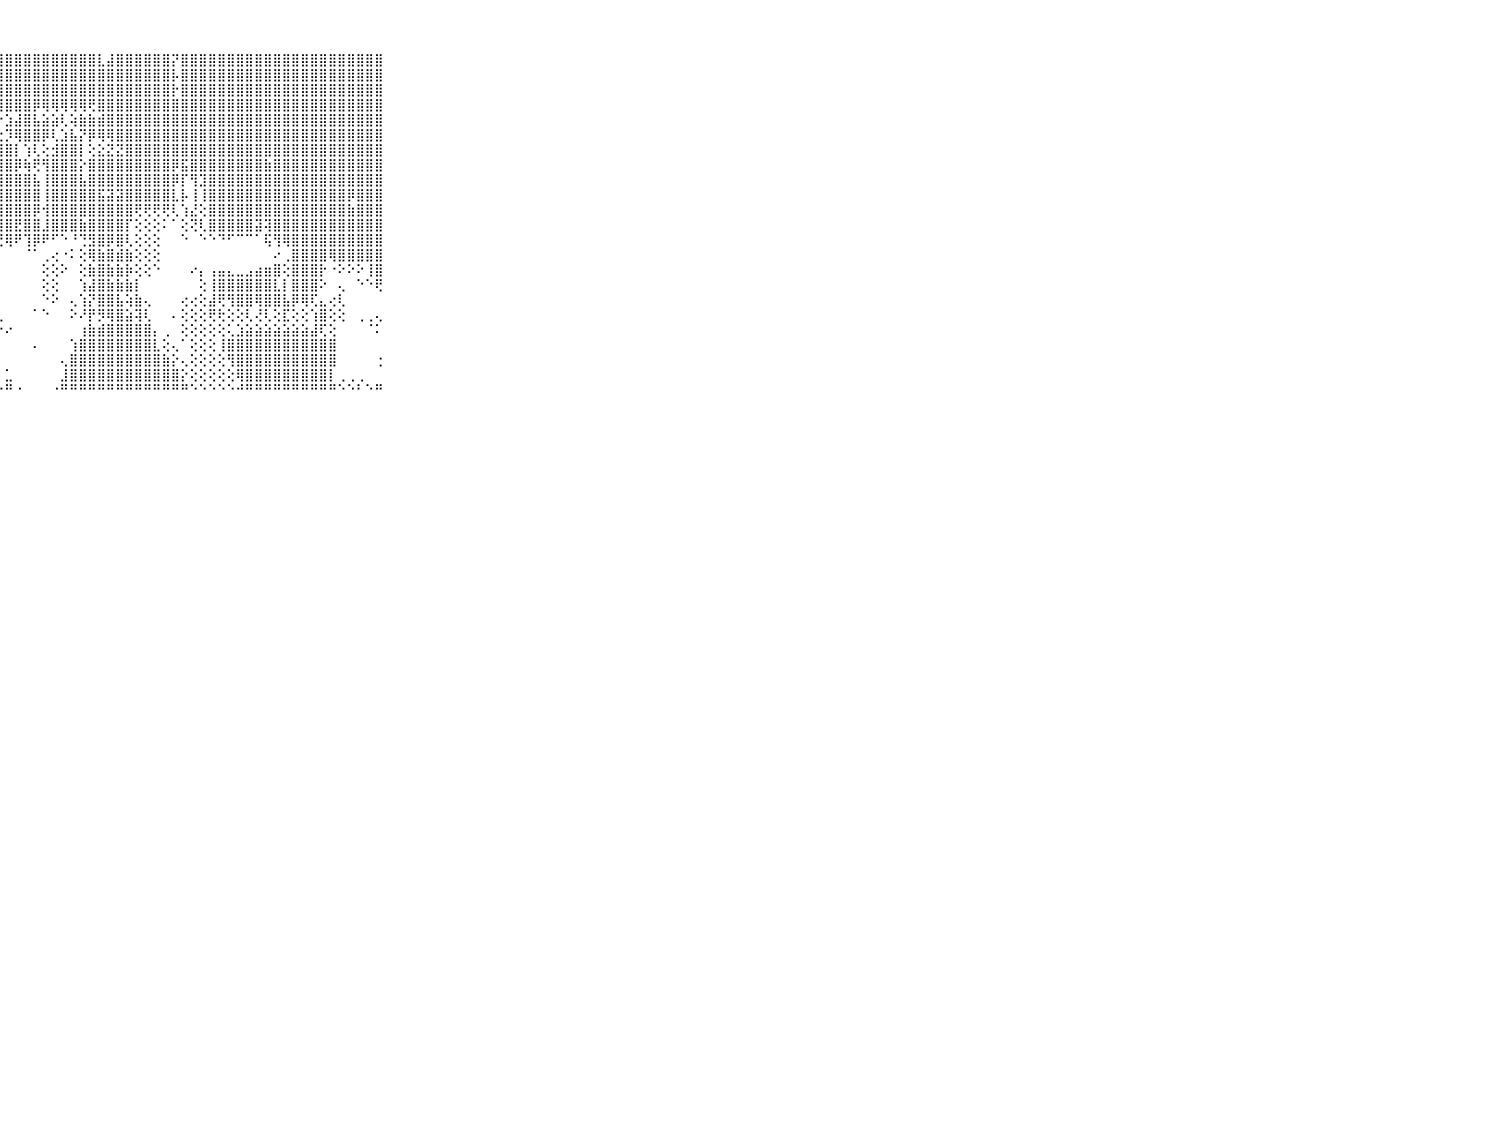

⠀⠀⠀⠀⠀⠀⠀⠀⠀⠀⠀⢿⢇⣱⣼⢻⢿⣿⣿⣿⣿⣿⣿⣿⣿⣿⣿⣿⣿⣿⣿⣿⣿⣿⣿⣿⣿⣿⣇⣼⣿⣿⣿⣿⣿⣿⡝⣿⣿⣿⣿⣿⣿⣿⣿⣿⣿⣿⣿⣿⣿⣿⣿⣿⣿⣿⣿⣿⣿⠀⠀⠀⠀⠀⠀⠀⠀⠀⠀⠀⠀
⠀⠀⠀⠀⠀⠀⠀⠀⠀⠀⠀⢕⣺⣿⣿⣧⣼⣿⣿⣿⣿⣿⣿⣿⣿⣿⣿⣿⣿⣿⣿⣿⣿⣿⣿⣿⣿⣿⣿⣿⣿⣿⣿⣿⣿⣿⡧⣿⣿⣿⣿⣿⣿⣿⣿⣿⣿⣿⣿⣿⣿⣿⣿⣿⣿⣿⣿⣿⣿⠀⠀⠀⠀⠀⠀⠀⠀⠀⠀⠀⠀
⠀⠀⠀⠀⠀⠀⠀⠀⠀⠀⠀⣼⣿⣿⣿⣿⣿⣿⣿⣿⣿⣿⣿⣿⣿⣿⣿⣿⣿⣿⣿⣿⣿⣿⣿⣿⣿⣿⣿⣿⣿⣿⣿⣿⣿⣿⡗⣿⣿⣿⣿⣿⣿⣿⣿⣿⣿⣿⣿⣿⣿⣿⣿⣿⣿⣿⣿⣿⣿⠀⠀⠀⠀⠀⠀⠀⠀⠀⠀⠀⠀
⠀⠀⠀⠀⠀⠀⠀⠀⠀⠀⠀⣿⣿⣿⣿⣿⣿⣿⣿⣿⣿⣿⣿⣿⣿⣿⣿⣿⣿⣿⣿⡿⢿⢿⢿⢿⢿⢟⣿⣿⣿⣿⣿⣿⣿⣿⣿⣿⣿⣿⣿⣿⣿⣿⣿⣿⣿⣿⣿⣿⣿⣿⣿⣿⣿⣿⣿⣿⣿⠀⠀⠀⠀⠀⠀⠀⠀⠀⠀⠀⠀
⠀⠀⠀⠀⠀⠀⠀⠀⠀⠀⠀⣿⣿⣿⣿⣿⣿⢟⢟⢟⢏⢝⢝⣝⣿⣏⣕⡕⣱⣼⣿⣧⣵⣵⢇⢵⣷⣷⣾⣿⣿⣿⣿⣿⣿⣿⣿⣿⣿⣿⣿⣿⣿⣿⣿⣿⣿⣿⣿⣿⣿⣿⣿⣿⣿⣿⣿⣿⣿⠀⠀⠀⠀⠀⠀⠀⠀⠀⠀⠀⠀
⠀⠀⠀⠀⠀⠀⠀⠀⠀⠀⠀⣿⣿⣿⣿⣿⣿⢱⣿⡟⢕⢺⣿⣯⣿⣿⡏⣕⡹⢿⣿⣿⡿⢇⣱⣧⡝⡿⢿⢿⣿⣿⣿⣿⣿⣿⣿⣿⣿⣿⣿⣿⣿⣿⣿⣿⣿⣿⣿⣿⣿⣿⣿⣿⣿⣿⣿⣿⣿⠀⠀⠀⠀⠀⠀⠀⠀⠀⠀⠀⠀
⠀⠀⠀⠀⠀⠀⠀⠀⠀⠀⠀⣿⣿⣿⣿⣿⣿⢟⢏⣱⣾⣷⡝⢝⢝⢱⣿⣿⣿⡇⢱⢇⢕⣺⣿⣿⡇⢕⣕⣝⣝⣿⣿⣿⣿⣿⣿⣿⣿⣿⣿⣿⣿⣿⣿⣿⣿⣿⣿⣿⣿⣿⣿⣿⣿⣿⣿⣿⣿⠀⠀⠀⠀⠀⠀⠀⠀⠀⠀⠀⠀
⠀⠀⠀⠀⠀⠀⠀⠀⠀⠀⠀⣿⣿⣿⣿⣿⣿⢕⢱⣿⣿⣿⣷⣧⢕⢼⣿⣿⣿⡿⢷⢟⢻⣿⣿⣿⡕⣿⣿⣿⣿⣿⣿⣿⣿⣿⡿⣯⣿⣿⣿⣿⣿⣿⣿⣿⣷⣿⣿⣿⣿⣿⣿⣿⣿⣿⣿⣿⣿⠀⠀⠀⠀⠀⠀⠀⠀⠀⠀⠀⠀
⠀⠀⠀⠀⠀⠀⠀⠀⠀⠀⠀⢸⣿⣿⣿⣿⣿⢕⢱⣾⣿⣿⣿⣷⢕⣿⣿⣿⣿⣿⣿⣧⢸⣿⣿⣿⣧⣿⣿⣿⣿⣿⣿⣿⣿⣿⡿⡏⢻⣹⣿⣿⣿⣿⣿⣿⣿⣿⣿⣿⣿⣿⣿⣿⣿⣿⣿⣿⣿⠀⠀⠀⠀⠀⠀⠀⠀⠀⠀⠀⠀
⠀⠀⠀⠀⠀⠀⠀⠀⠀⠀⠀⢸⣿⣿⣿⣿⣿⢕⢸⣿⣿⣿⣿⣿⡇⣿⣿⣿⣿⣿⣿⣿⢸⣿⣿⣿⣿⣿⣯⣽⣽⣿⣿⣿⣿⣿⣇⡧⢸⢸⣿⣿⣿⣿⣿⣿⣿⣿⣿⣿⣿⣿⣿⣿⣿⡿⣿⣿⣿⠀⠀⠀⠀⠀⠀⠀⠀⠀⠀⠀⠀
⠀⠀⠀⠀⠀⠀⠀⠀⠀⠀⠀⢸⣿⣿⣿⣿⣿⢕⢹⣿⣿⣿⣿⣿⡇⣿⣿⣿⣿⣿⣿⡿⢺⣿⣿⣿⣿⣿⣿⣿⣿⣿⢟⢟⢟⢟⢇⢱⣜⢕⣿⣿⣿⣿⣿⣿⣿⣿⣿⣿⣿⣿⣿⣿⣿⣷⣿⣿⣿⠀⠀⠀⠀⠀⠀⠀⠀⠀⠀⠀⠀
⠀⠀⠀⠀⠀⠀⠀⠀⠀⠀⠀⢸⣿⣿⣿⣿⣿⢕⢸⣿⣿⣿⣿⣿⢕⣿⣿⣿⣿⣟⣿⣿⣸⣿⣿⣿⣷⣿⣿⣿⣿⡏⢕⢕⢕⠅⠁⢕⢝⢇⣿⣿⣿⣿⣿⣽⢽⣿⣿⣿⣿⣿⣿⣿⣿⣿⣿⣿⣿⠀⠀⠀⠀⠀⠀⠀⠀⠀⠀⠀⠀
⠀⠀⠀⠀⠀⠀⠀⠀⠀⠀⠀⢸⣿⣿⣿⣿⣿⢕⢸⣿⣿⣿⣿⣏⡕⢽⣿⣟⢿⠟⢹⡿⠟⠋⠑⠘⢙⣻⣿⡿⣿⢇⢕⢕⢕⠀⠀⠑⠀⠑⠑⠙⠋⠉⠉⠁⢯⢻⢿⣿⣿⣿⣿⣿⣿⣿⣿⣿⣿⠀⠀⠀⠀⠀⠀⠀⠀⠀⠀⠀⠀
⠀⠀⠀⠀⠀⠀⠀⠀⠀⠀⠀⢸⣿⣿⣿⣿⣿⢕⣸⣿⡿⢷⡿⣿⢕⢏⢕⠁⠀⠀⠈⠁⢀⢔⠐⠅⢕⢿⣷⣿⣾⣷⢕⢕⢕⠀⠀⠀⠀⠀⠀⠀⠀⠀⠀⠀⠀⠔⢀⣿⣿⣿⣿⢿⣿⣿⣿⣿⣿⠀⠀⠀⠀⠀⠀⠀⠀⠀⠀⠀⠀
⠀⠀⠀⠀⠀⠀⠀⠀⠀⠀⠀⢸⢿⢿⣿⣿⣿⢕⢸⣻⣿⣟⣟⣟⡇⡞⠀⠀⠀⠀⠀⠀⢕⢕⠕⠀⢕⣷⣿⣷⣷⡷⢕⢕⠑⠀⠀⠀⠔⡄⢠⣤⣄⣀⣠⣴⣶⣿⢕⣿⣿⣿⡗⠐⠕⠕⠕⢸⣿⠀⠀⠀⠀⠀⠀⠀⠀⠀⠀⠀⠀
⠀⠀⠀⠀⠀⠀⠀⠀⠀⠀⠀⢸⣻⣿⣿⣟⡇⢕⢜⢸⢿⣯⡯⢝⢕⣿⢀⠀⠀⠀⠀⠀⢕⢕⠀⠀⢱⣼⣿⣷⣷⣷⡇⠀⠀⠀⠀⠀⠀⢕⢸⣿⣿⣿⣿⣿⣿⣇⡇⣿⣿⣿⠕⠀⢄⠀⠑⠑⢟⠀⠀⠀⠀⠀⠀⠀⠀⠀⠀⠀⠀
⠀⠀⠀⠀⠀⠀⠀⠀⠀⠀⠀⢸⢸⣿⣯⡯⡕⢕⢕⣜⣕⣇⢇⢇⣸⡟⠀⠀⠀⠀⠀⠀⠑⠕⠀⢄⢱⡝⣿⣿⣧⢵⣷⢄⠀⠀⠀⢔⢔⢕⣼⢟⢻⣿⣿⢿⣿⣿⣧⡿⢿⢏⣄⢔⢇⠀⠀⠀⠀⠀⠀⠀⠀⠀⠀⠀⠀⠀⠀⠀⠀
⠀⠀⠀⠀⠀⠀⠀⠀⠀⠀⠀⢕⠕⢕⢕⢕⢕⢕⢕⢕⢕⢕⢕⣱⣿⢇⠀⢀⠀⠀⠀⠁⠑⠀⠀⠕⠜⡟⡻⢿⣿⣵⢽⢇⠀⠀⠄⢕⢕⢕⢟⢗⢕⢕⢇⢜⢇⢕⣏⢕⢕⢱⣿⢕⢕⠀⢀⢀⢄⠀⠀⠀⠀⠀⠀⠀⠀⠀⠀⠀⠀
⠀⠀⠀⠀⠀⠀⠀⠀⠀⠀⠀⢕⢕⢕⢕⢕⢕⢱⢗⢗⢇⢕⢳⣿⢇⢕⠀⠑⠔⠀⠀⠀⠀⠀⠀⠀⢰⣷⣾⣿⣿⣿⣿⣿⡄⢀⠀⢕⢕⢕⢕⢕⢅⣱⣵⣵⣵⣵⣵⣵⣵⣼⢏⢕⠀⠀⠀⠈⠅⠀⠀⠀⠀⠀⠀⠀⠀⠀⠀⠀⠀
⠀⠀⠀⠀⠀⠀⠀⠀⠀⠀⠀⣵⣵⣵⣷⣷⣷⣷⣷⣷⣷⣷⣾⣿⣷⠔⠀⠀⠀⠀⠀⠄⠀⠀⠀⢱⣿⣿⣿⣿⣿⣿⣿⣿⣇⢕⢄⠁⢕⢕⢕⢸⣿⣿⣿⣿⣿⣿⣿⣿⣿⣿⣿⣿⠀⠀⠀⠀⠀⠀⠀⠀⠀⠀⠀⠀⠀⠀⠀⠀⠀
⠀⠀⠀⠀⠀⠀⠀⠀⠀⠀⠀⣿⣿⣿⣿⣿⣿⣿⣿⣿⣿⣿⣿⣿⡇⢀⠀⠀⠀⠀⠀⠀⠀⠀⢄⣿⣿⣿⣿⣿⣿⣿⣿⣿⣿⣷⡕⢄⢕⢕⢕⢕⢻⣿⣿⣿⣿⣿⣿⣿⣿⣿⣿⣿⠀⠀⠀⠀⢐⠀⠀⠀⠀⠀⠀⠀⠀⠀⠀⠀⠀
⠀⠀⠀⠀⠀⠀⠀⠀⠀⠀⠀⣿⣿⣿⣿⣿⣿⣿⣿⣿⣿⣿⣿⣿⡇⢕⢄⠀⣁⠀⠀⠀⠀⠀⣸⣿⣿⣿⣿⣿⣿⣿⣿⣿⣿⣿⣿⡕⢕⢕⢕⢕⢕⢿⣿⣿⣿⣿⣿⣿⣿⣿⣿⡇⢀⢀⢀⠀⠀⠀⠀⠀⠀⠀⠀⠀⠀⠀⠀⠀⠀
⠀⠀⠀⠀⠀⠀⠀⠀⠀⠀⠀⠛⠛⠛⠛⠛⠛⠛⠛⠛⠛⠛⠛⠛⠃⠑⠑⠑⠛⠐⠀⠀⠀⠐⠛⠛⠛⠛⠛⠛⠛⠛⠛⠛⠛⠛⠛⠛⠑⠑⠑⠑⠑⠚⠛⠛⠛⠛⠛⠛⠛⠛⠛⠛⠑⠑⠃⠑⠛⠀⠀⠀⠀⠀⠀⠀⠀⠀⠀⠀⠀